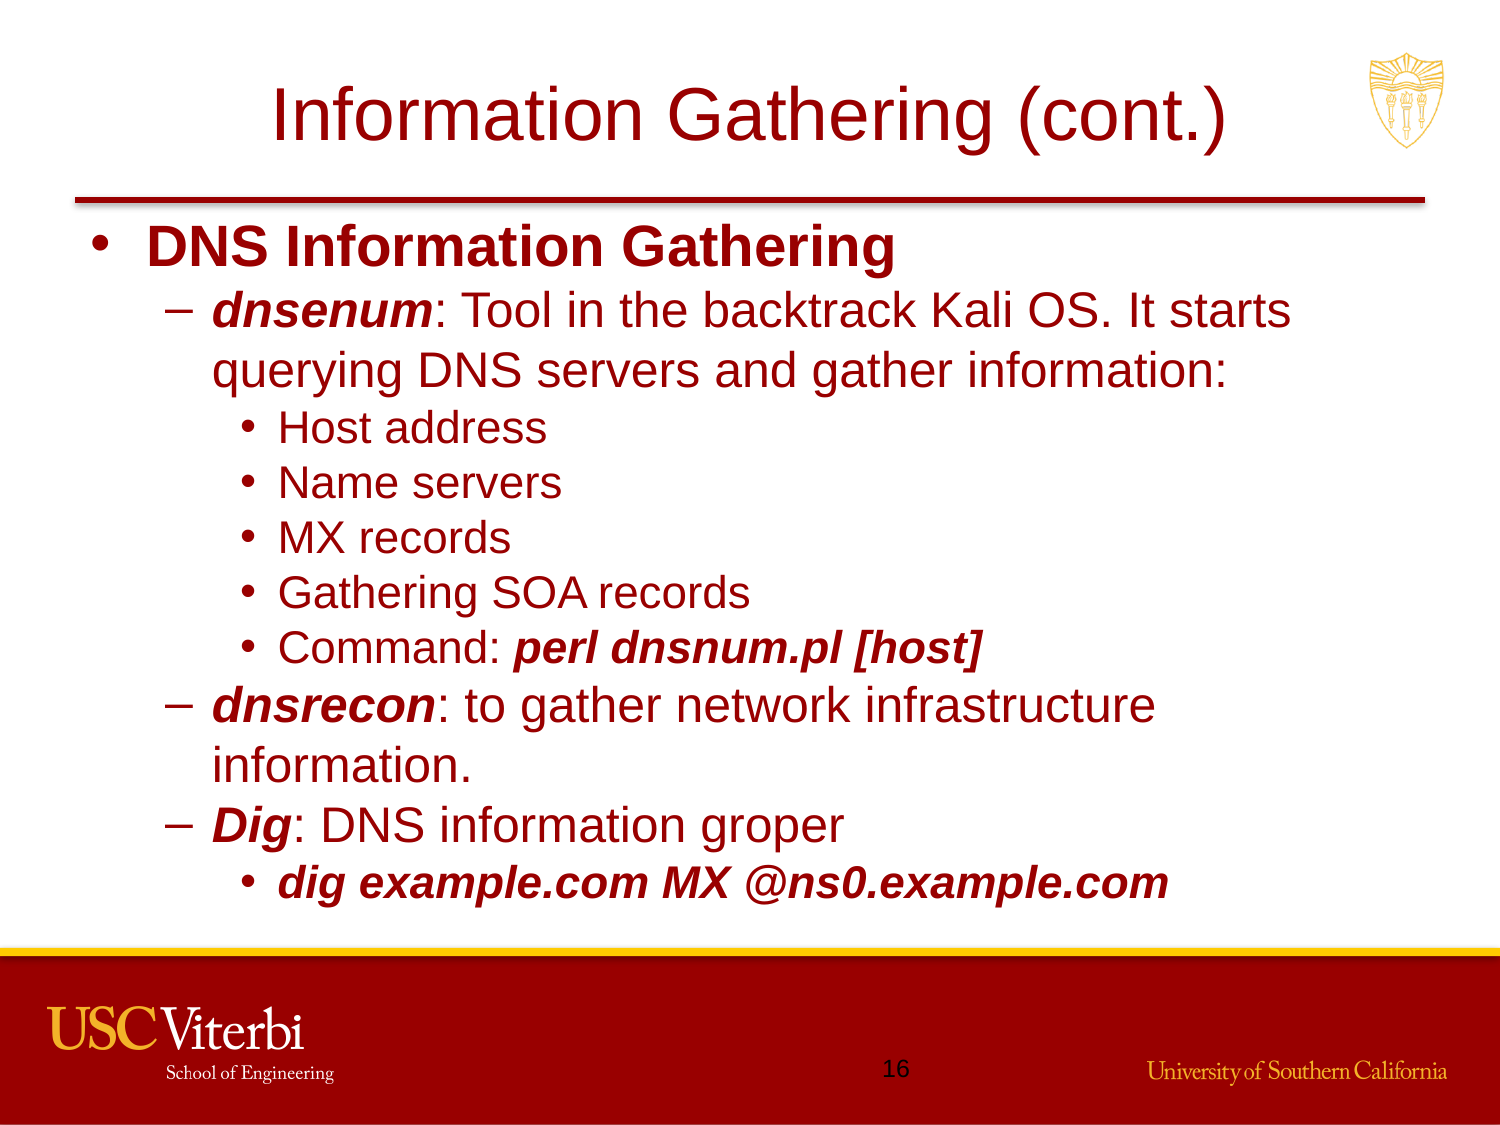

# Information Gathering (cont.)
DNS Information Gathering
dnsenum: Tool in the backtrack Kali OS. It starts querying DNS servers and gather information:
Host address
Name servers
MX records
Gathering SOA records
Command: perl dnsnum.pl [host]
dnsrecon: to gather network infrastructure information.
Dig: DNS information groper
dig example.com MX @ns0.example.com

16